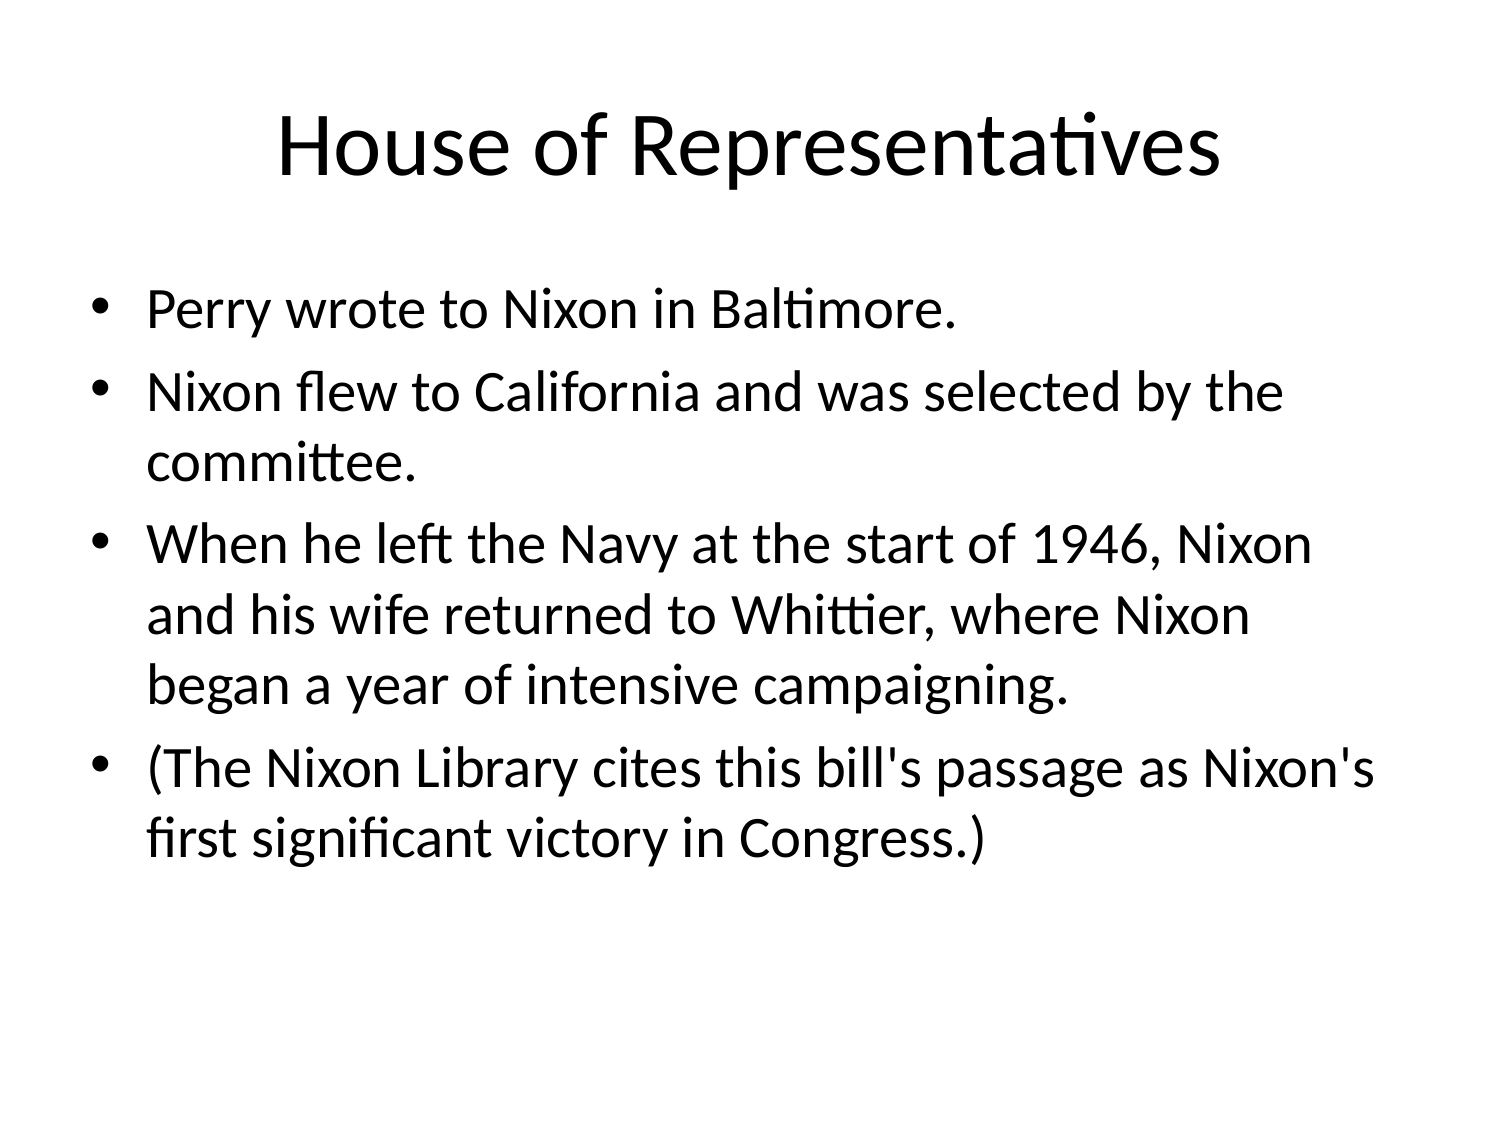

# House of Representatives
Perry wrote to Nixon in Baltimore.
Nixon flew to California and was selected by the committee.
When he left the Navy at the start of 1946, Nixon and his wife returned to Whittier, where Nixon began a year of intensive campaigning.
(The Nixon Library cites this bill's passage as Nixon's first significant victory in Congress.)